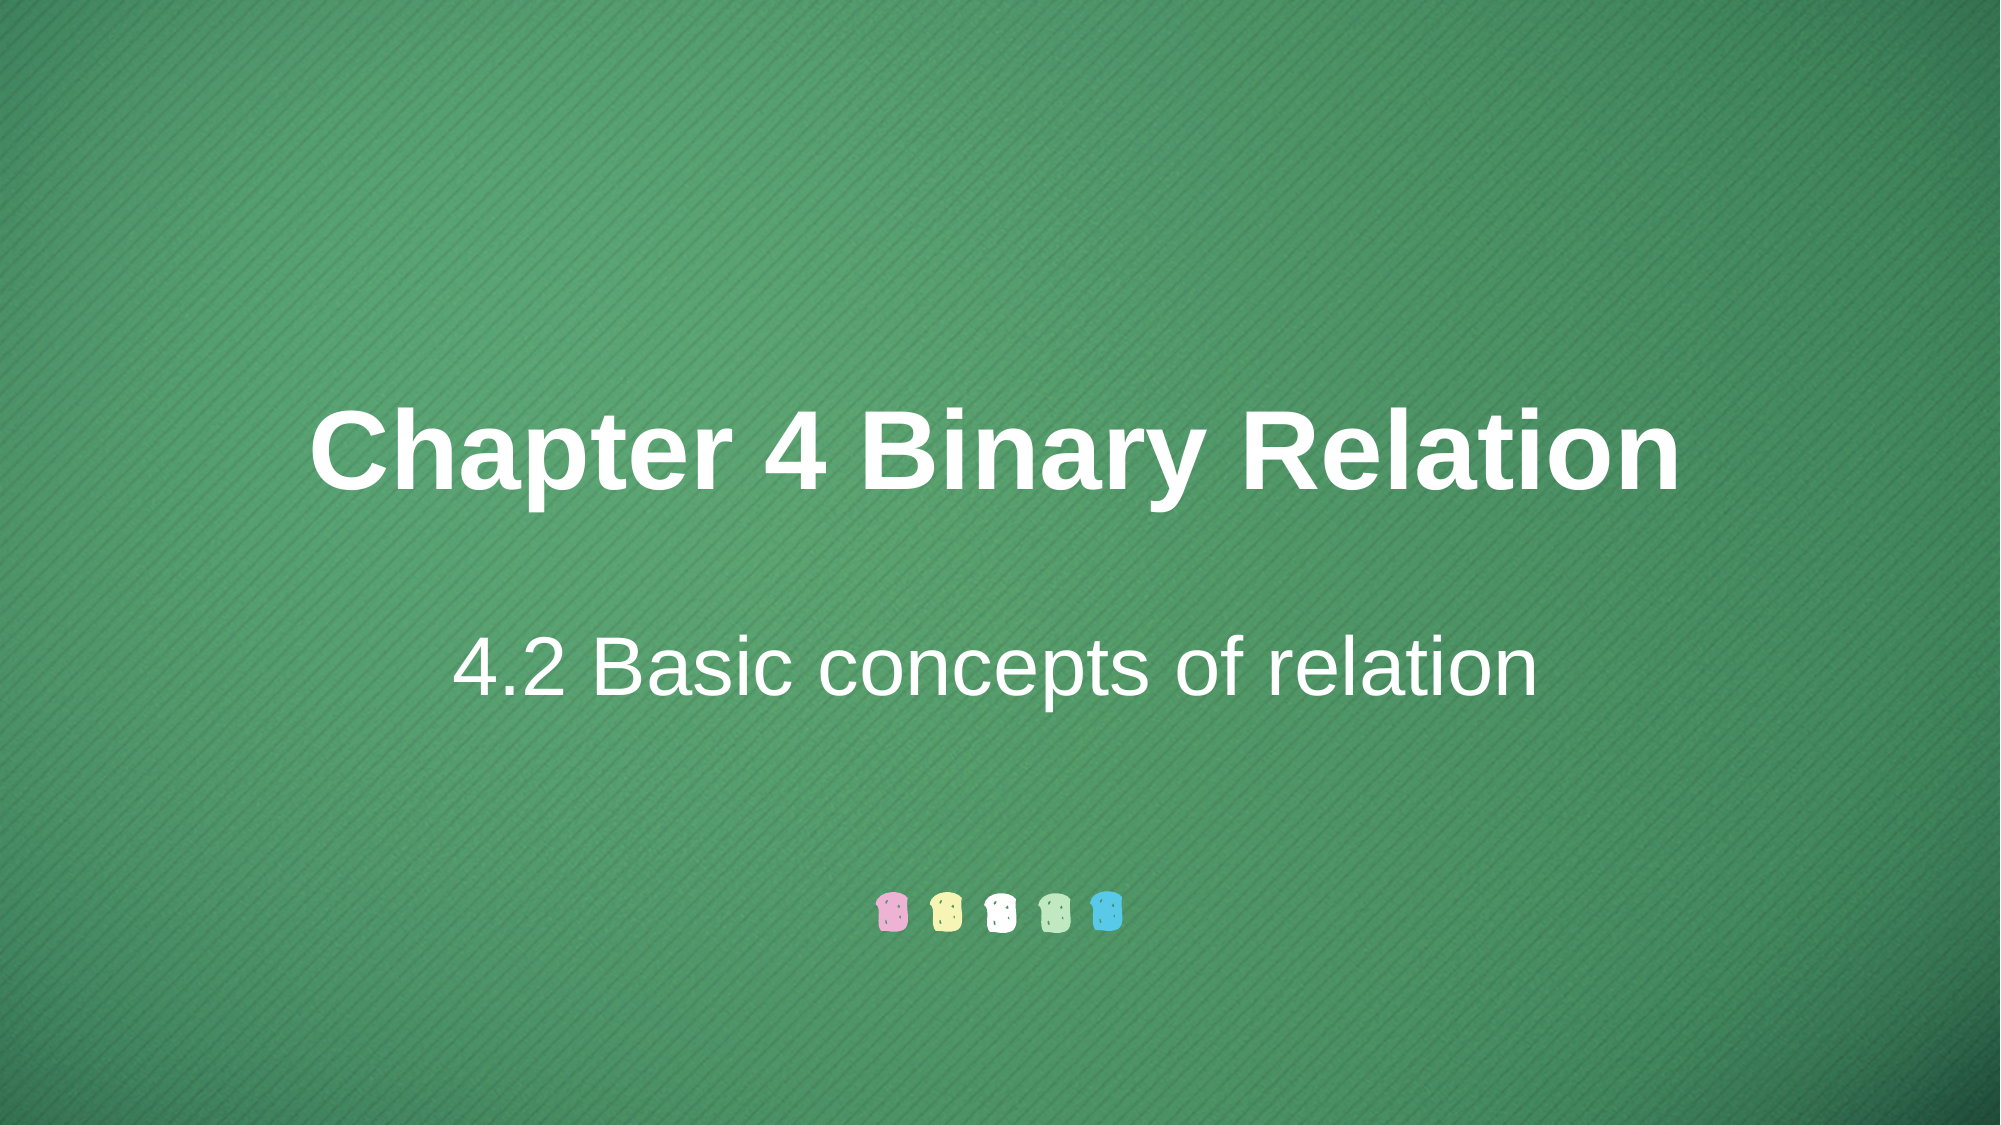

Chapter 4 Binary Relation

4.2 Basic concepts of relation